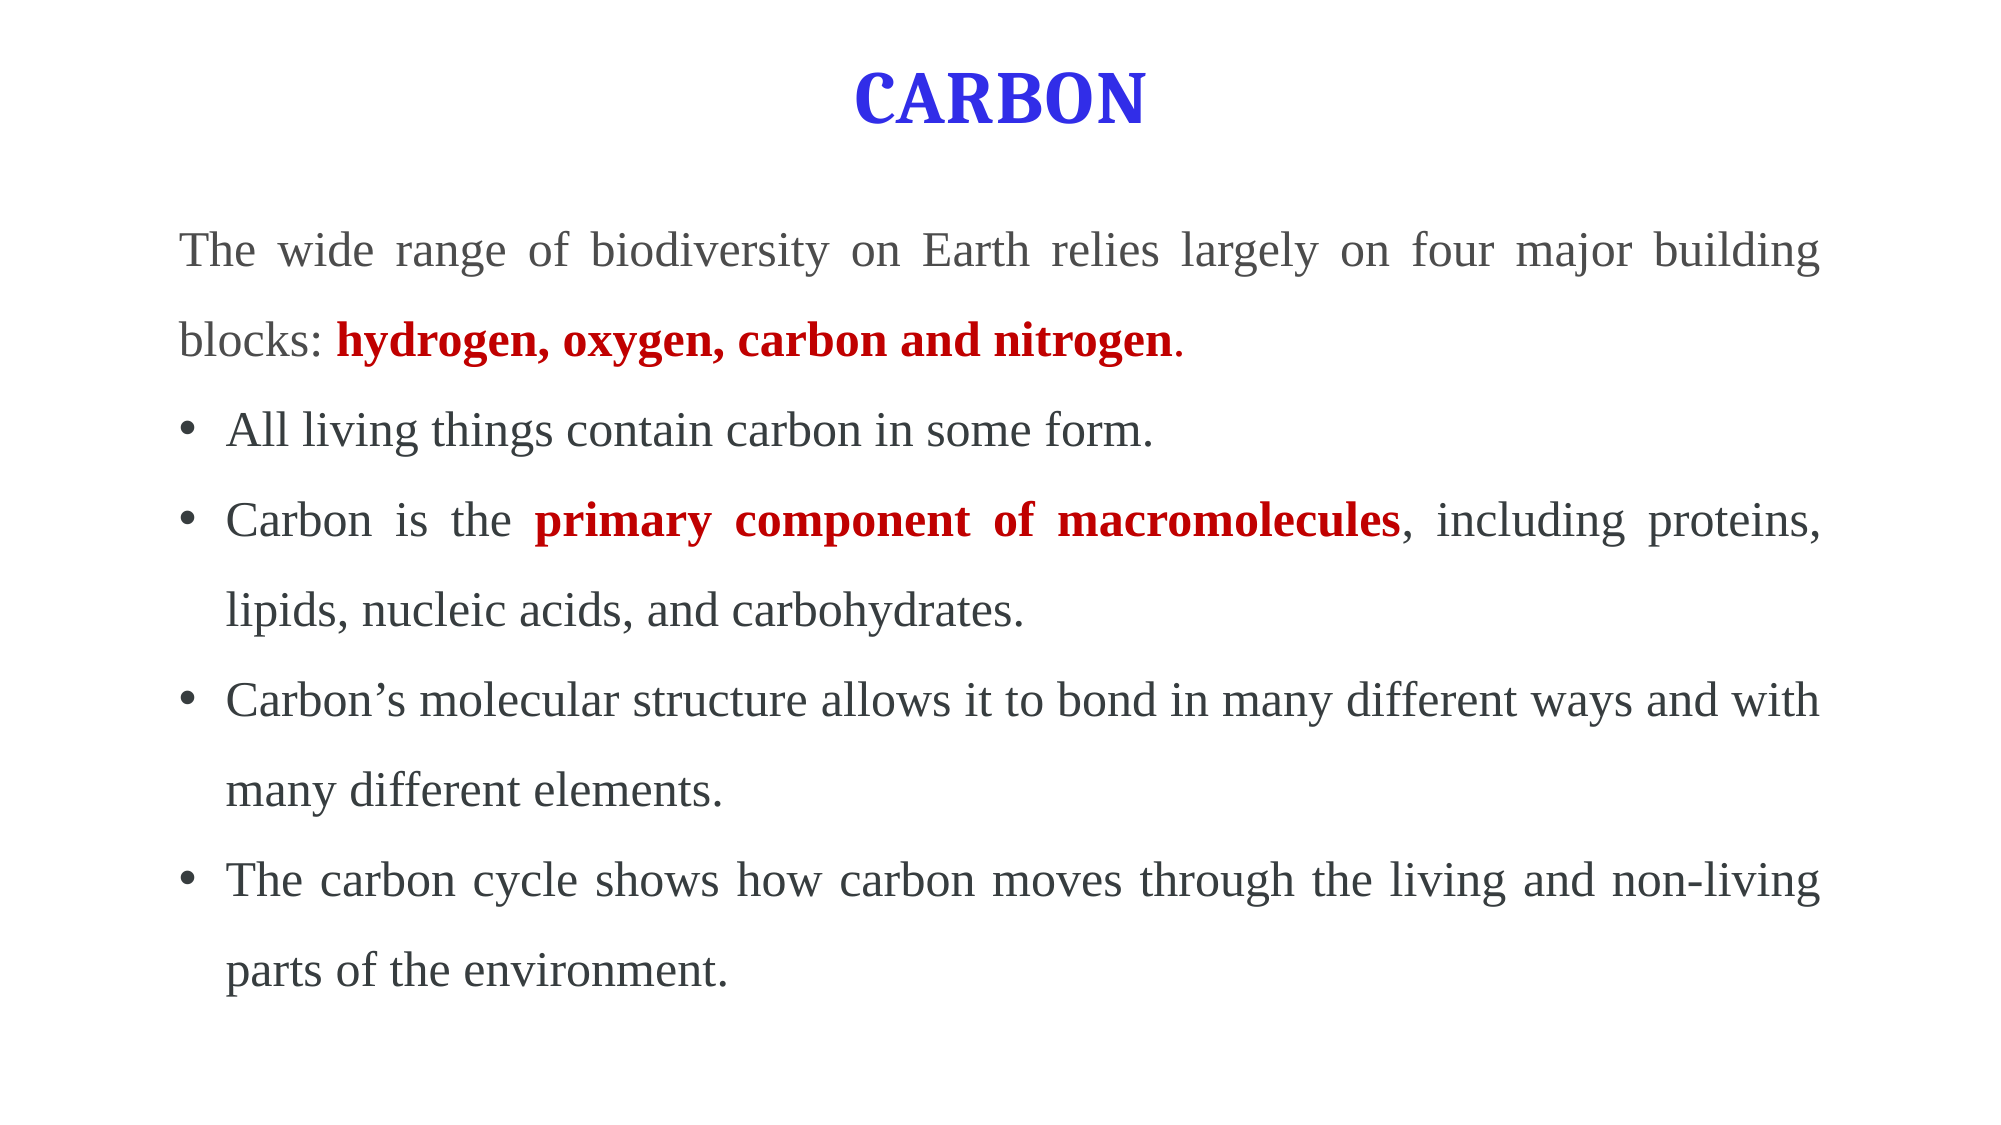

CARBON
The wide range of biodiversity on Earth relies largely on four major building blocks: hydrogen, oxygen, carbon and nitrogen.
All living things contain carbon in some form.
Carbon is the primary component of macromolecules, including proteins, lipids, nucleic acids, and carbohydrates.
Carbon’s molecular structure allows it to bond in many different ways and with many different elements.
The carbon cycle shows how carbon moves through the living and non-living parts of the environment.